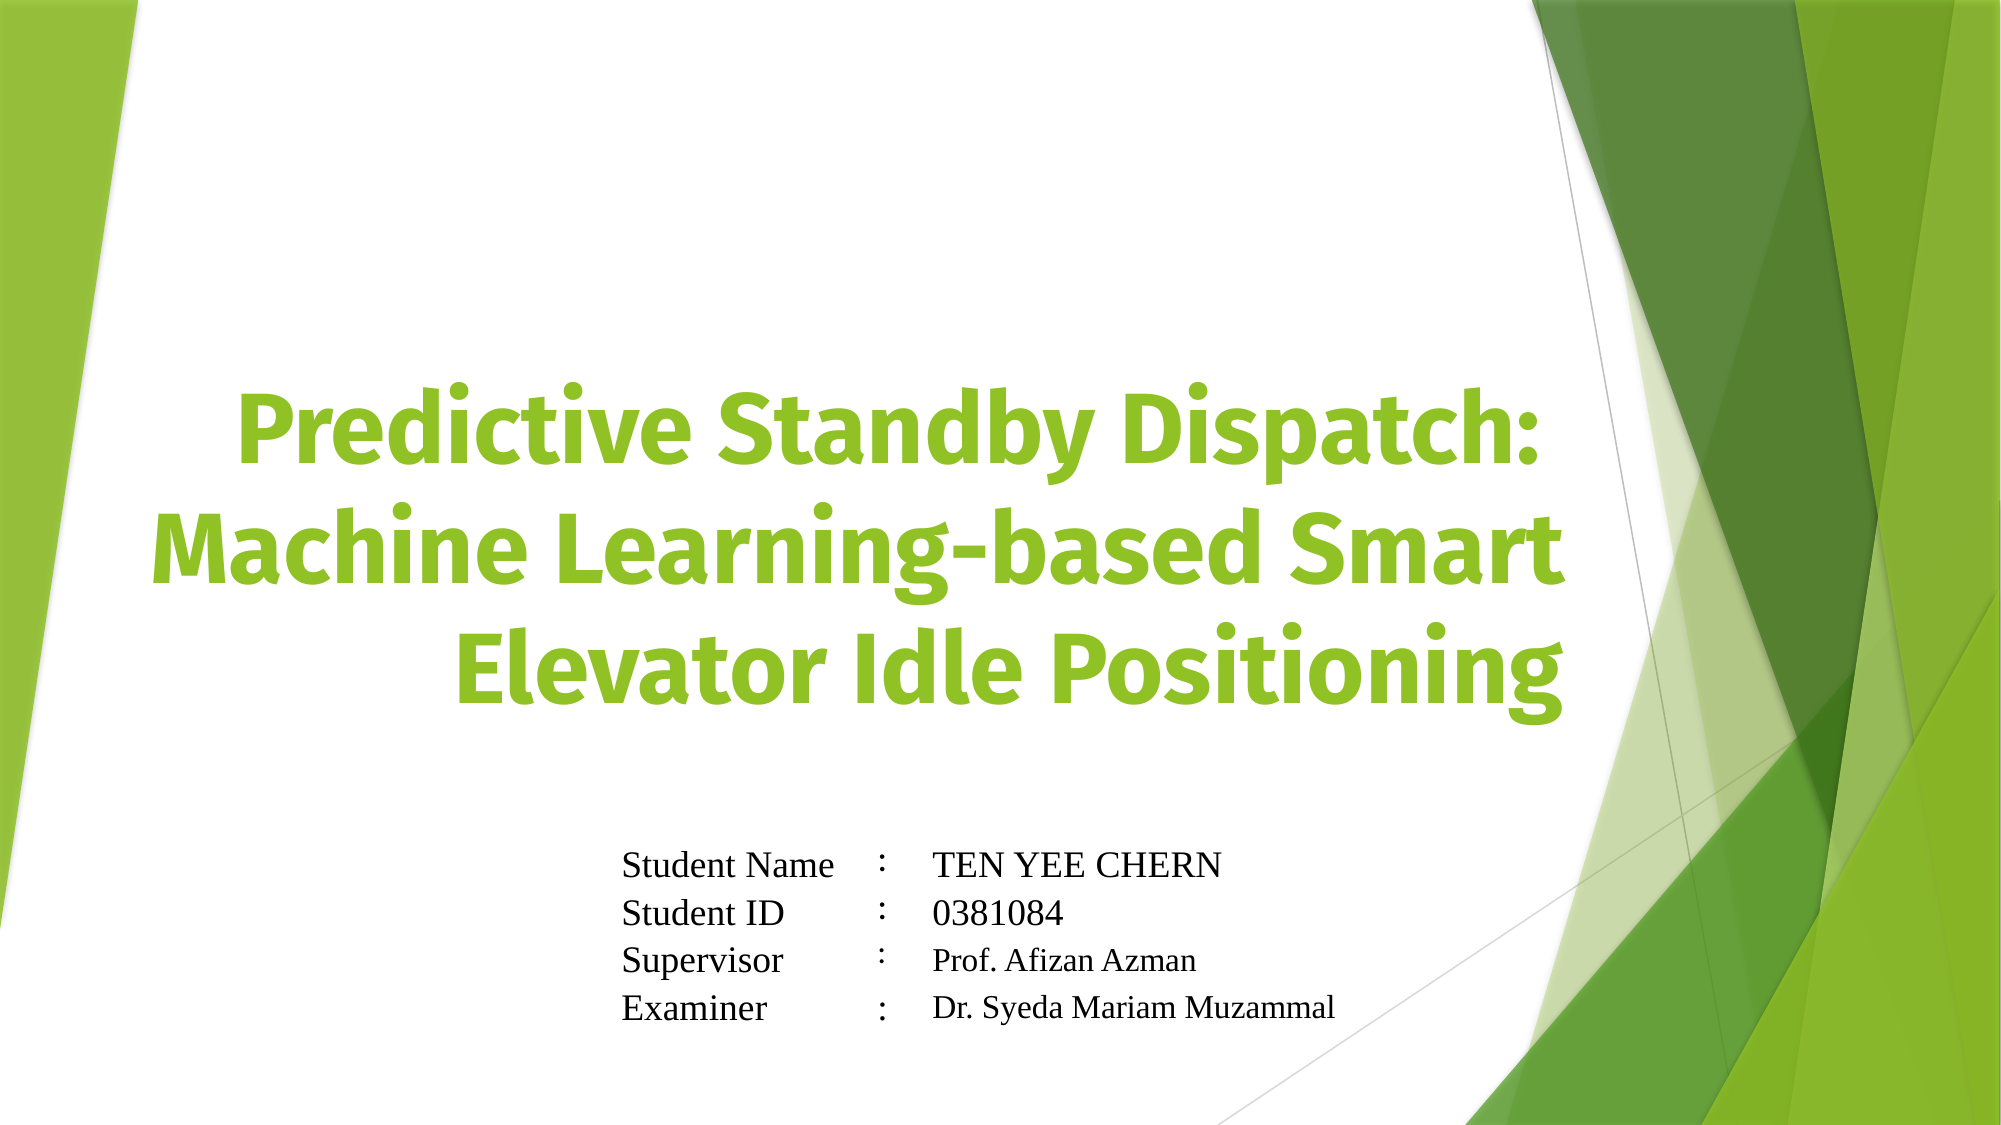

# Predictive Standby Dispatch: Machine Learning-based Smart Elevator Idle Positioning
| Student Name | : | TEN YEE CHERN |
| --- | --- | --- |
| Student ID | : | 0381084 |
| Supervisor | : | Prof. Afizan Azman |
| Examiner | : | Dr. Syeda Mariam Muzammal |